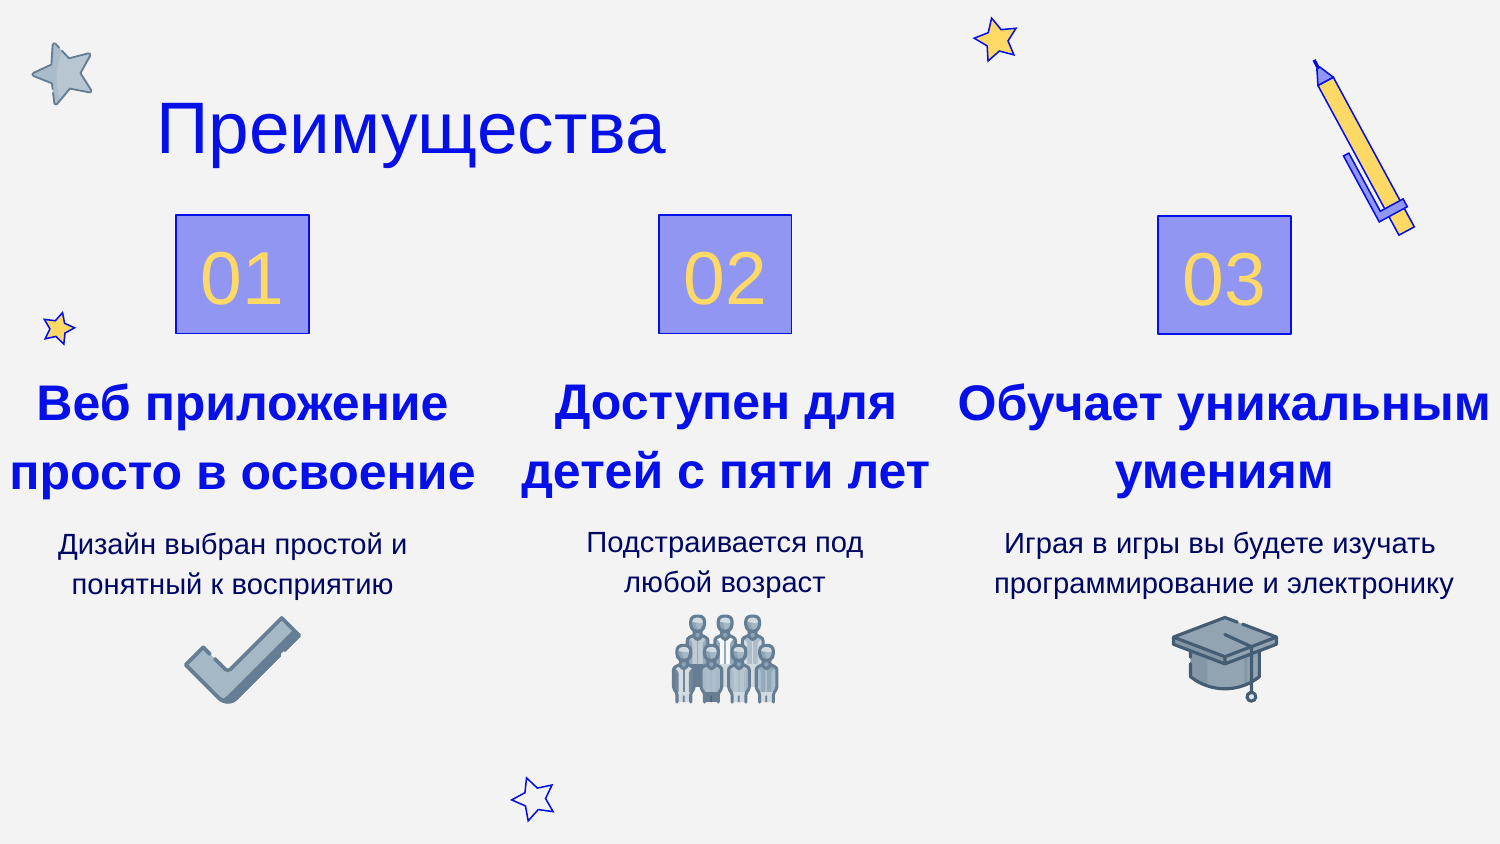

Преимущества
01
02
03
Доступен для детей с пяти лет
Обучает уникальным умениям
Веб приложение просто в освоение

Подстраивается под любой возраст
Играя в игры вы будете изучать  программирование и электронику
Дизайн выбран простой и понятный к восприятию